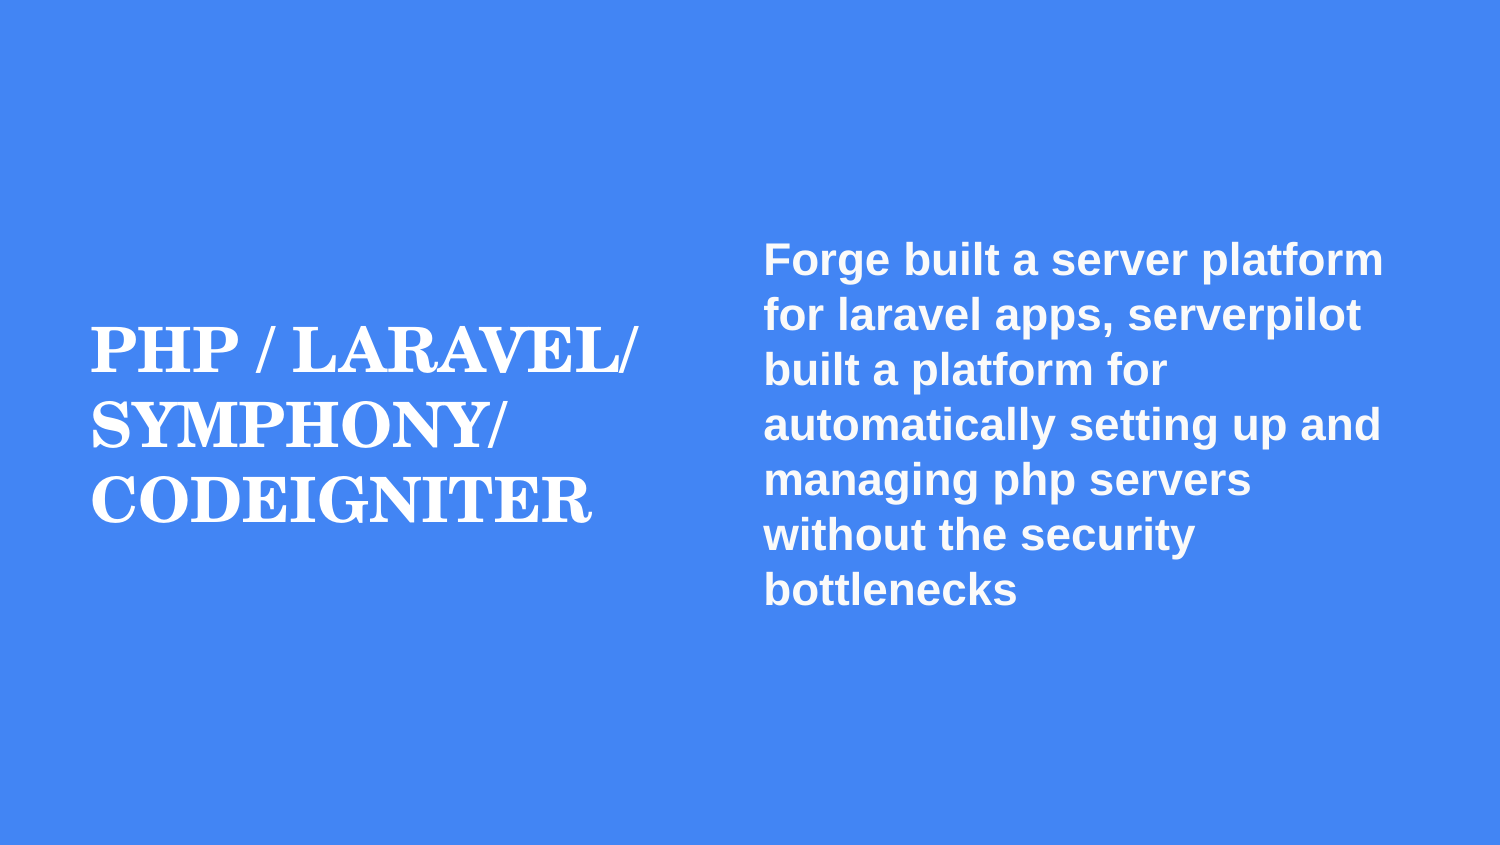

Forge built a server platform for laravel apps, serverpilot built a platform for automatically setting up and managing php servers without the security bottlenecks
PHP / LARAVEL/
SYMPHONY/
CODEIGNITER